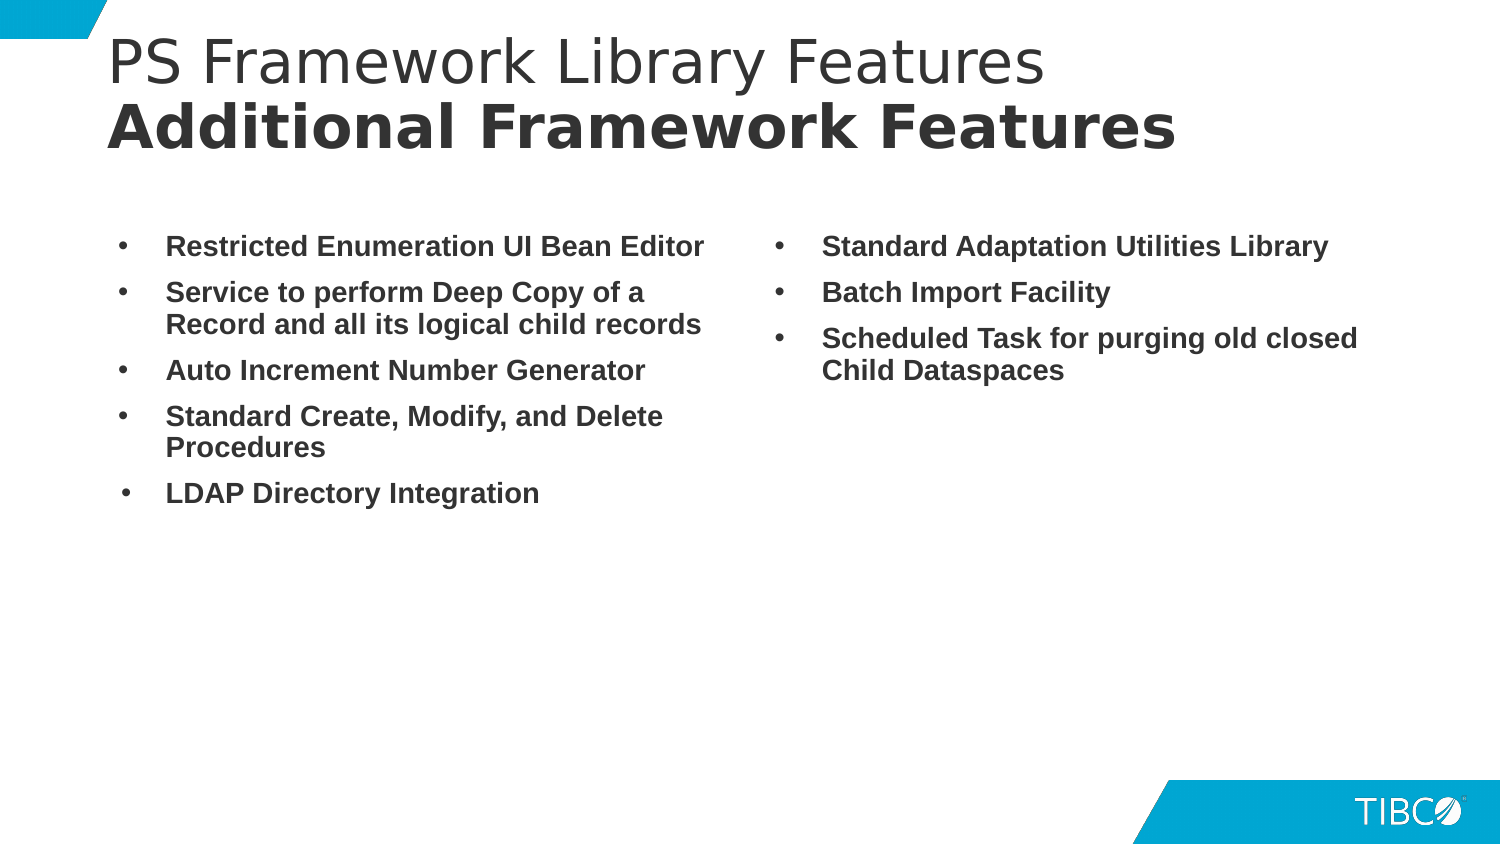

# PS Framework Library Features
Additional Framework Features
Restricted Enumeration UI Bean Editor
Service to perform Deep Copy of a Record and all its logical child records
Auto Increment Number Generator
Standard Create, Modify, and Delete Procedures
LDAP Directory Integration

Standard Adaptation Utilities Library
Batch Import Facility
Scheduled Task for purging old closed Child Dataspaces